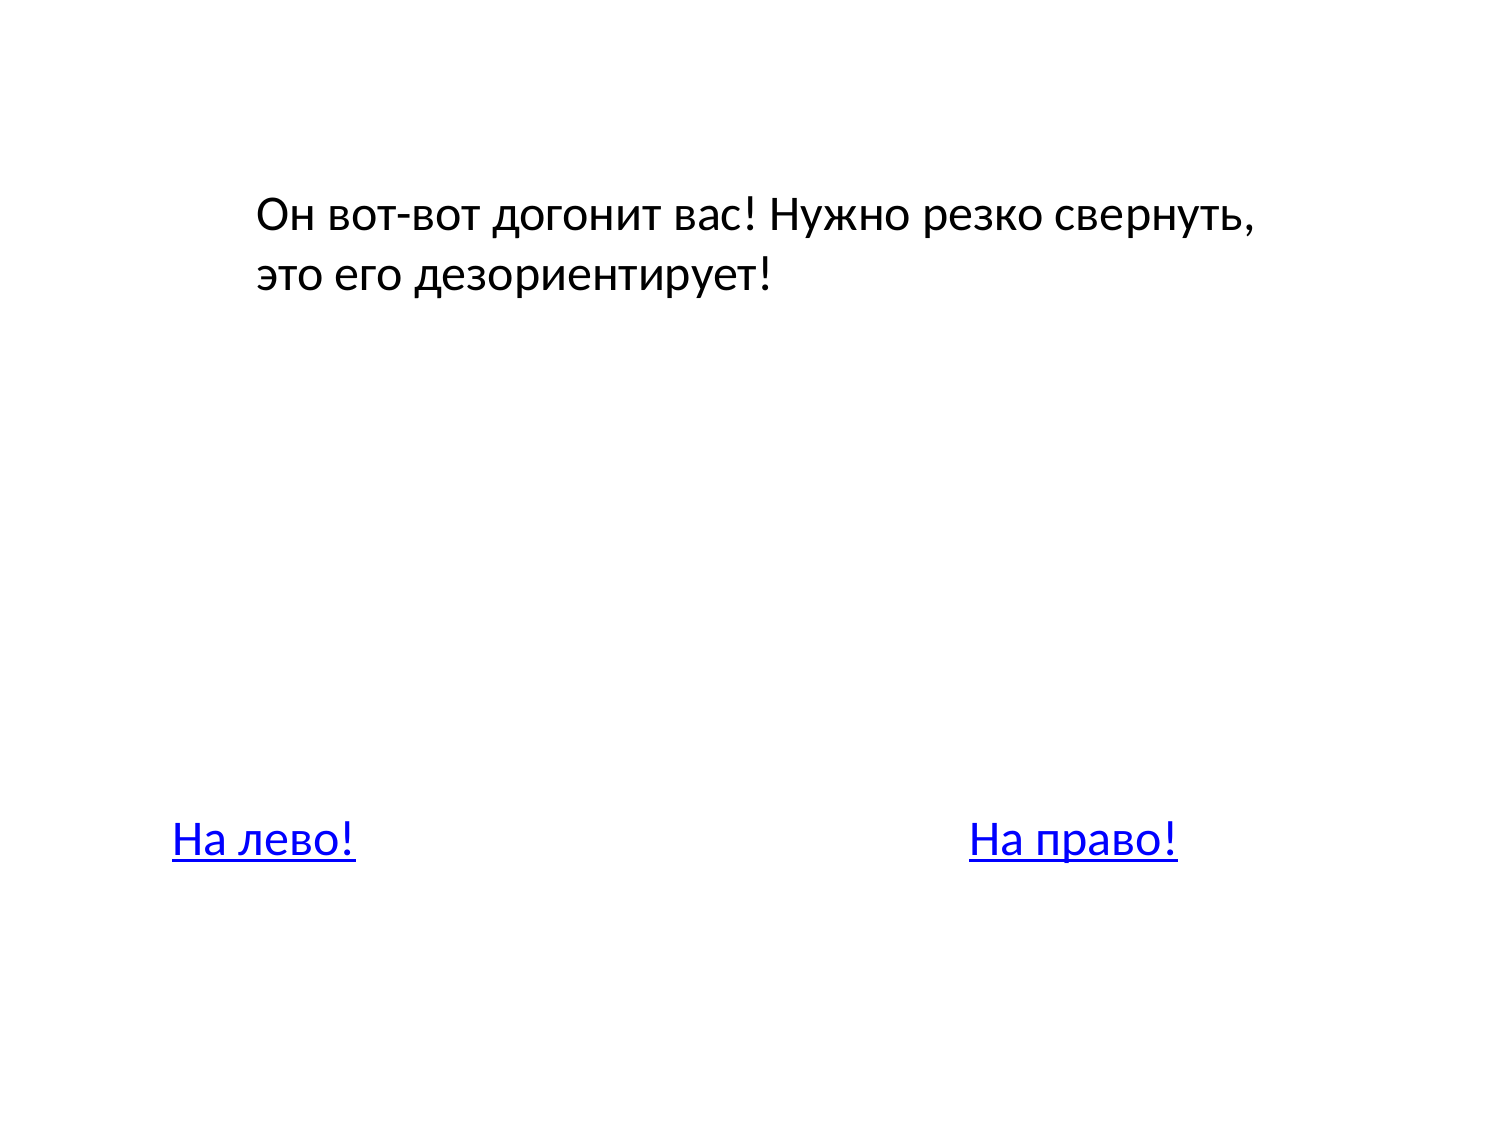

Он вот-вот догонит вас! Нужно резко свернуть, это его дезориентирует!
На лево!
На право!